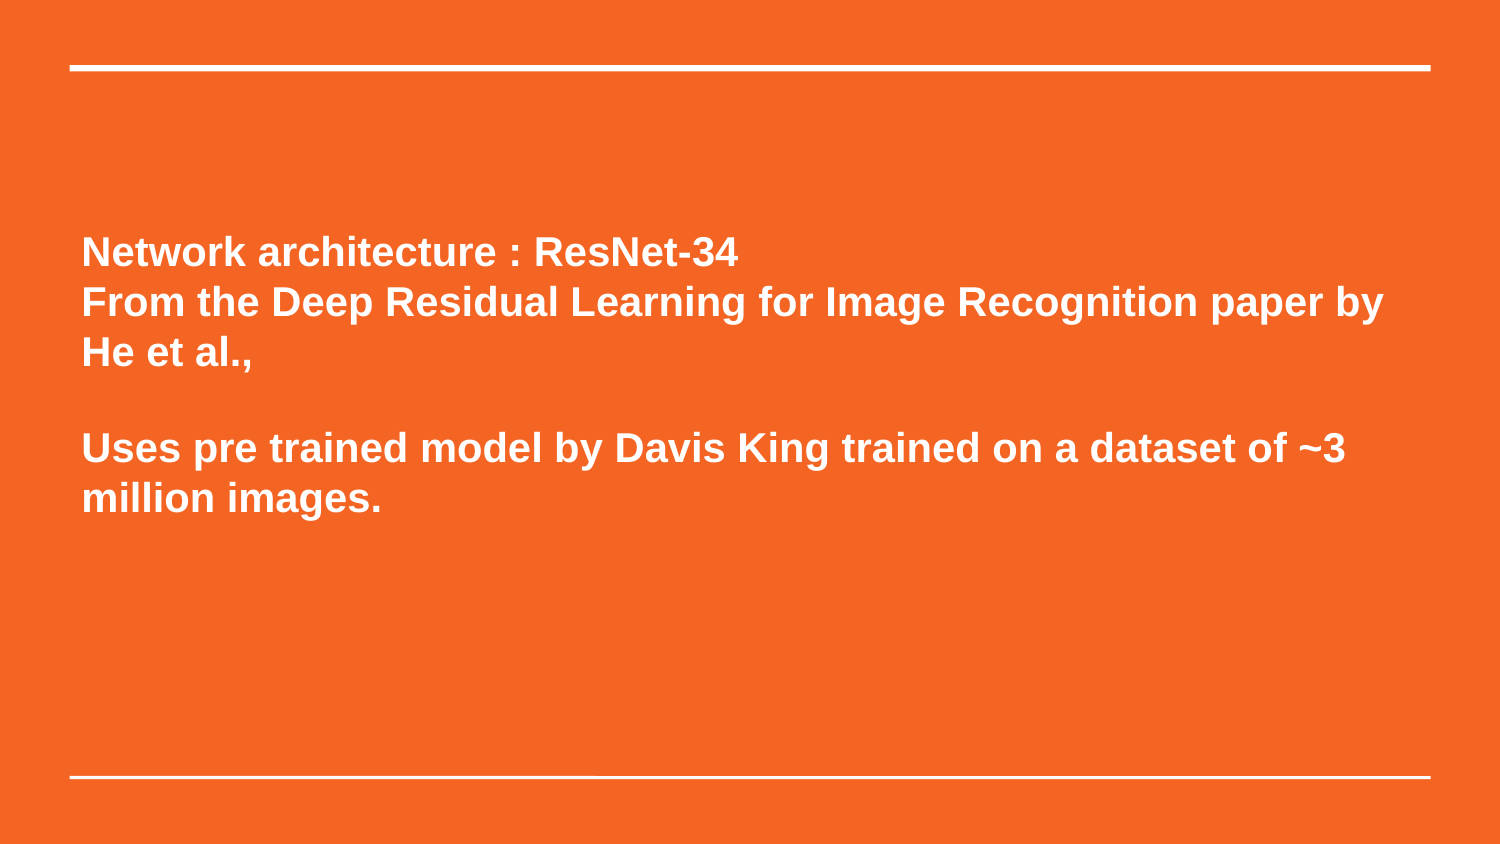

Network architecture : ResNet-34
From the Deep Residual Learning for Image Recognition paper by He et al.,
Uses pre trained model by Davis King trained on a dataset of ~3 million images.